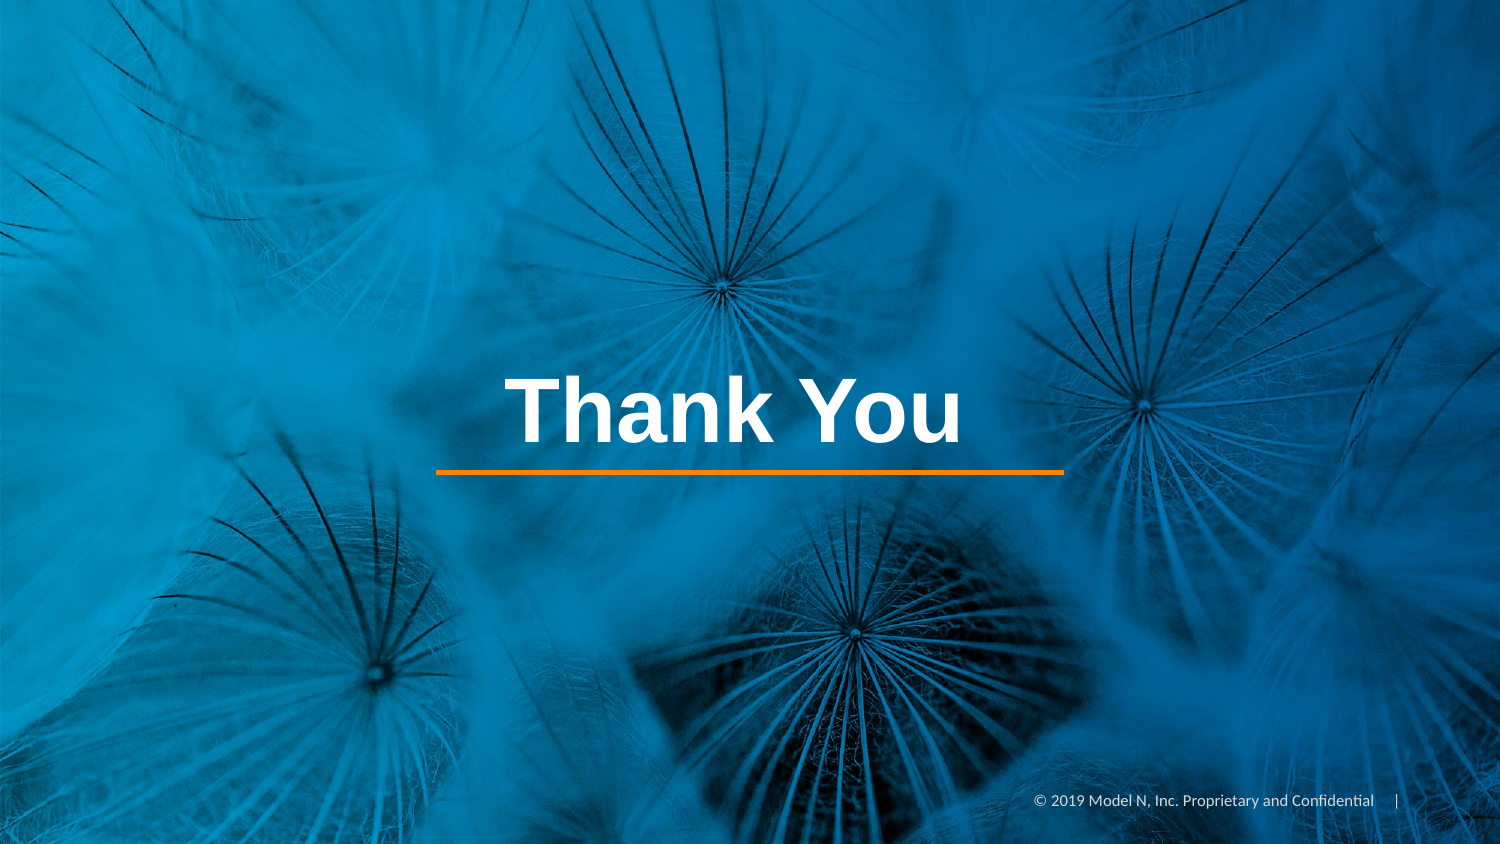

Thank You
© 2019 Model N, Inc. Proprietary and Confidential     |

12